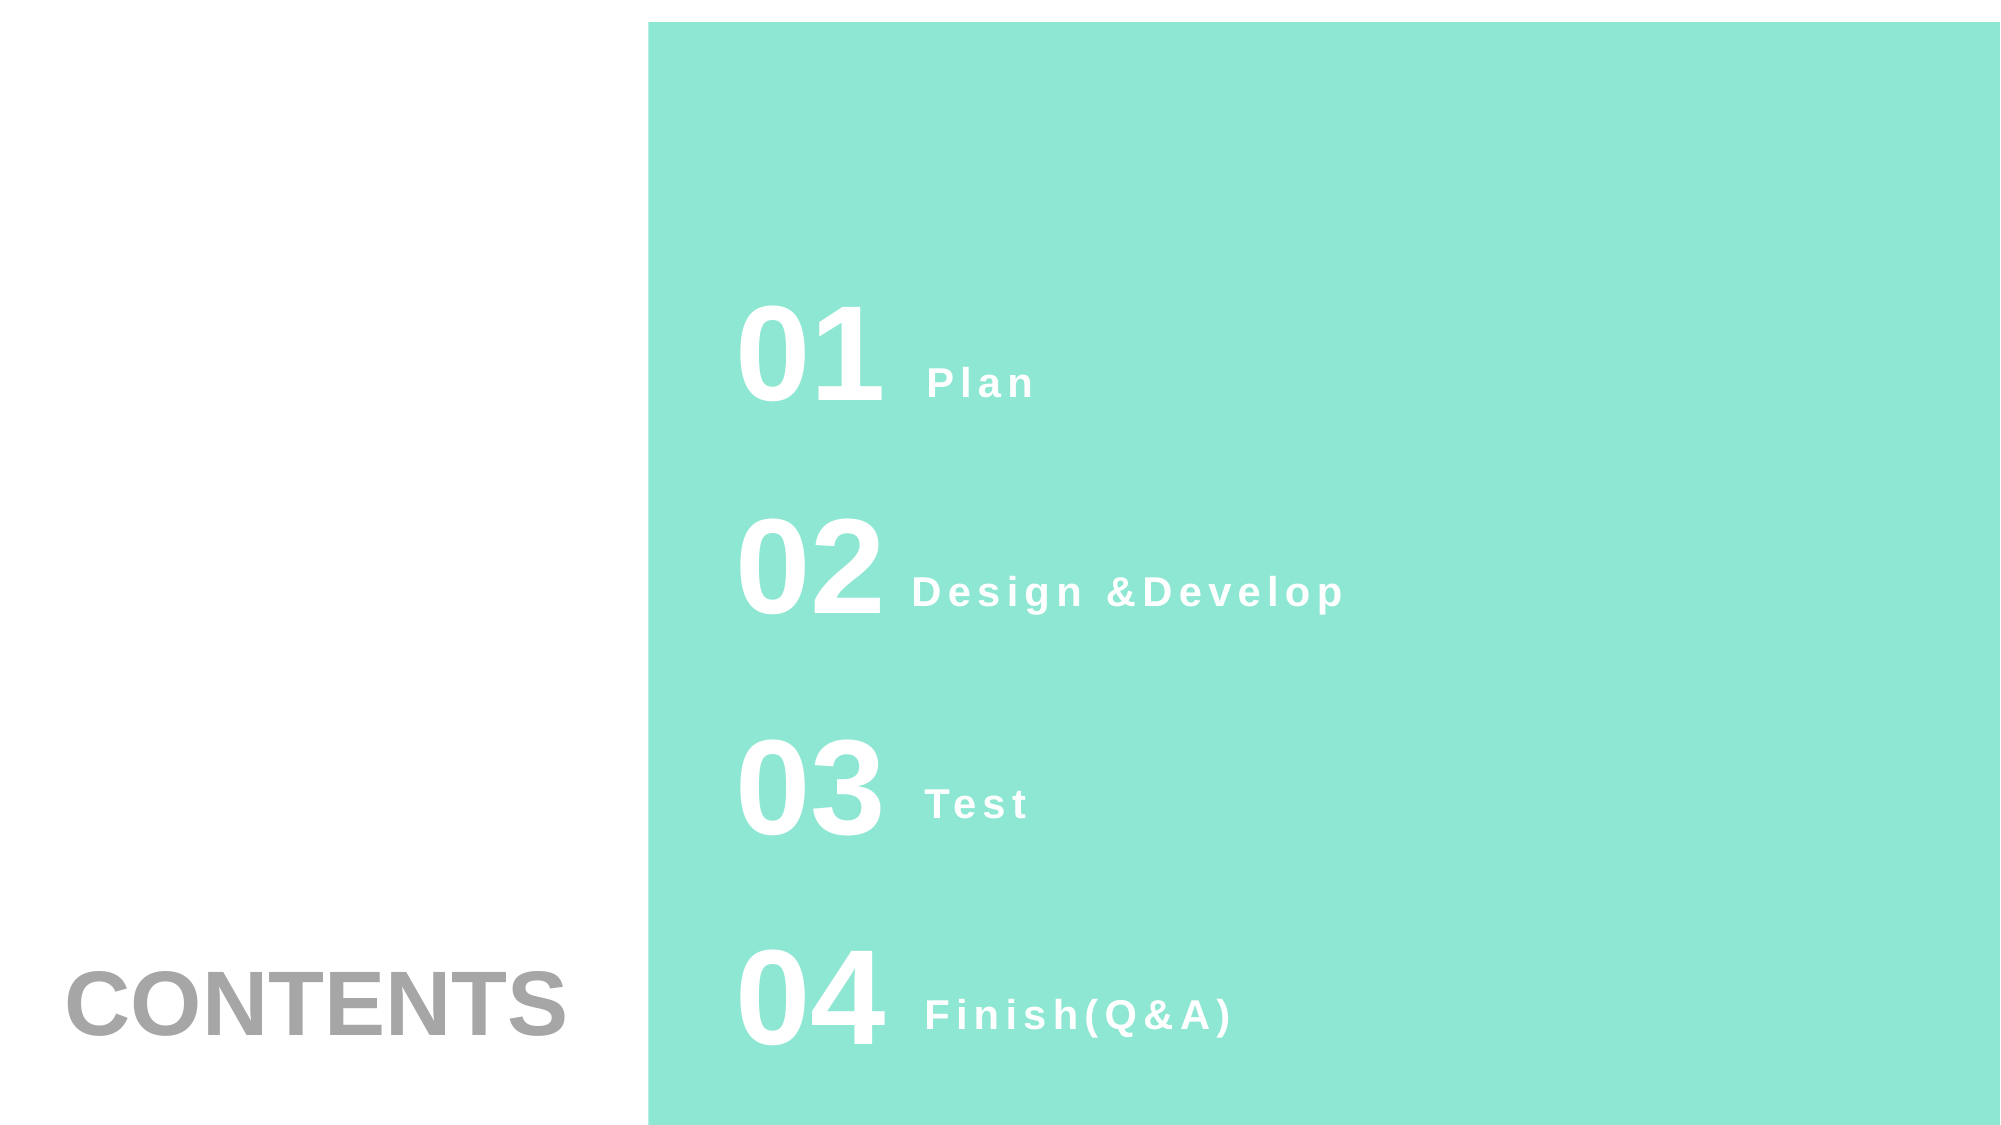

01
Plan
02
Design &Develop
03
Test
04
Finish(Q&A)
CONTENTS